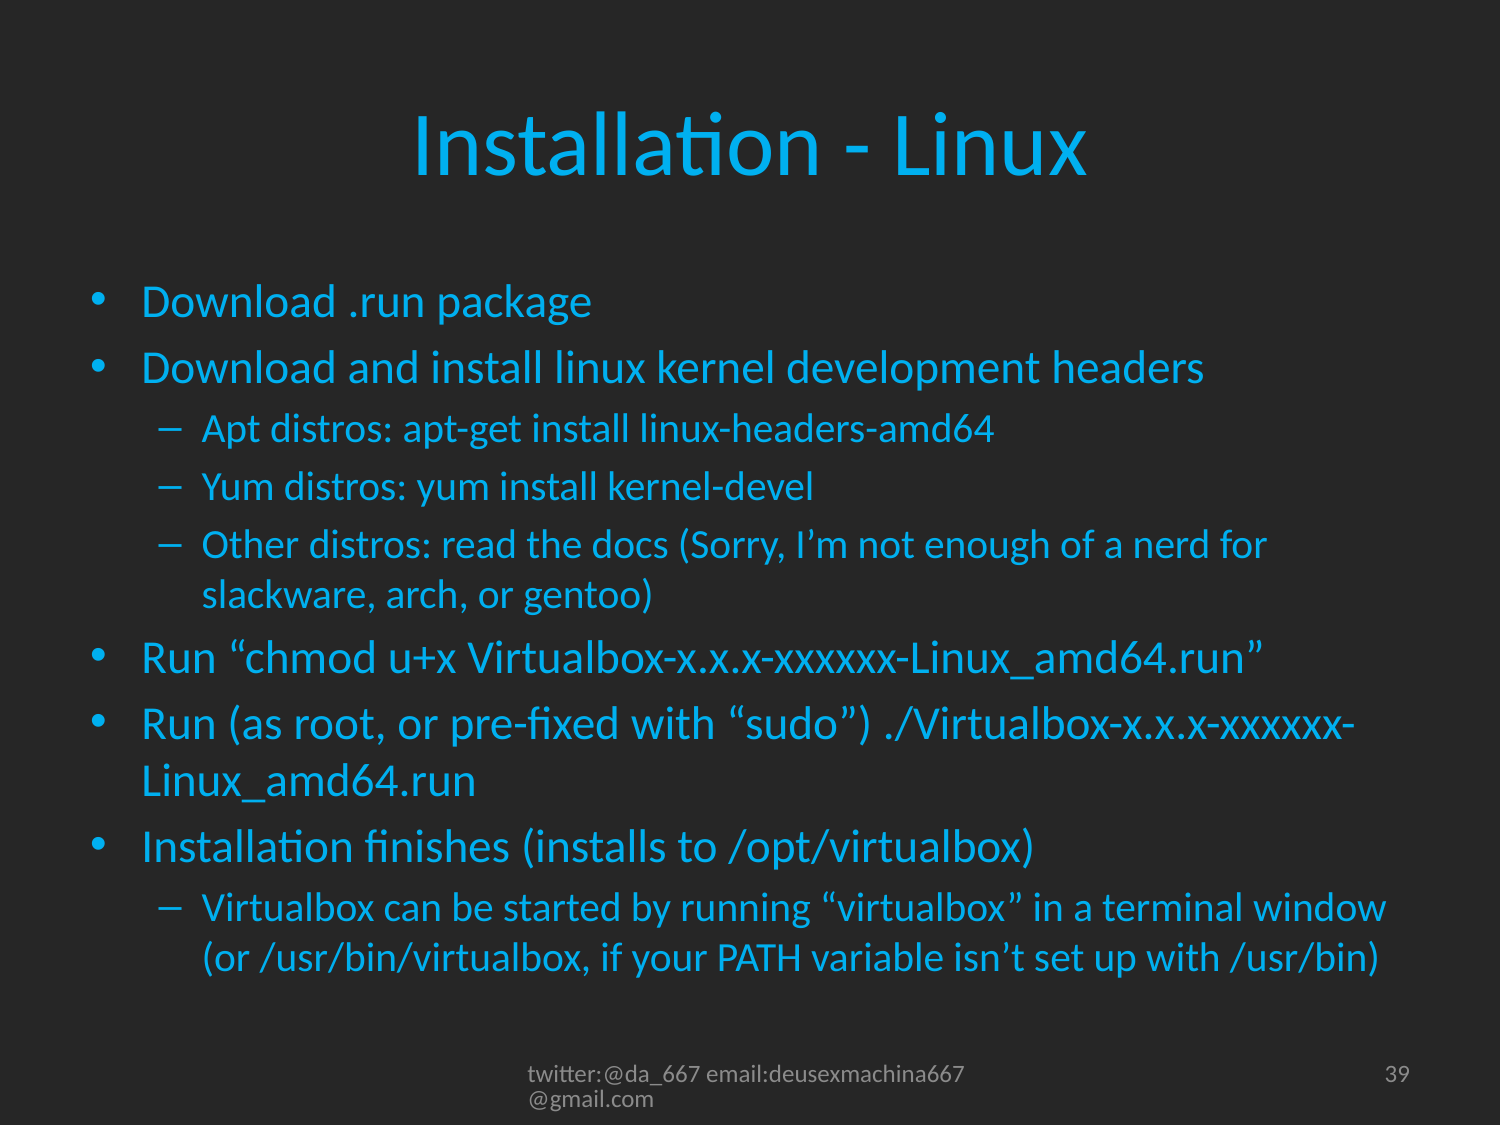

# Installation - Linux
Download .run package
Download and install linux kernel development headers
Apt distros: apt-get install linux-headers-amd64
Yum distros: yum install kernel-devel
Other distros: read the docs (Sorry, I’m not enough of a nerd for slackware, arch, or gentoo)
Run “chmod u+x Virtualbox-x.x.x-xxxxxx-Linux_amd64.run”
Run (as root, or pre-fixed with “sudo”) ./Virtualbox-x.x.x-xxxxxx-Linux_amd64.run
Installation finishes (installs to /opt/virtualbox)
Virtualbox can be started by running “virtualbox” in a terminal window (or /usr/bin/virtualbox, if your PATH variable isn’t set up with /usr/bin)

twitter:@da_667 email:deusexmachina667@gmail.com
39